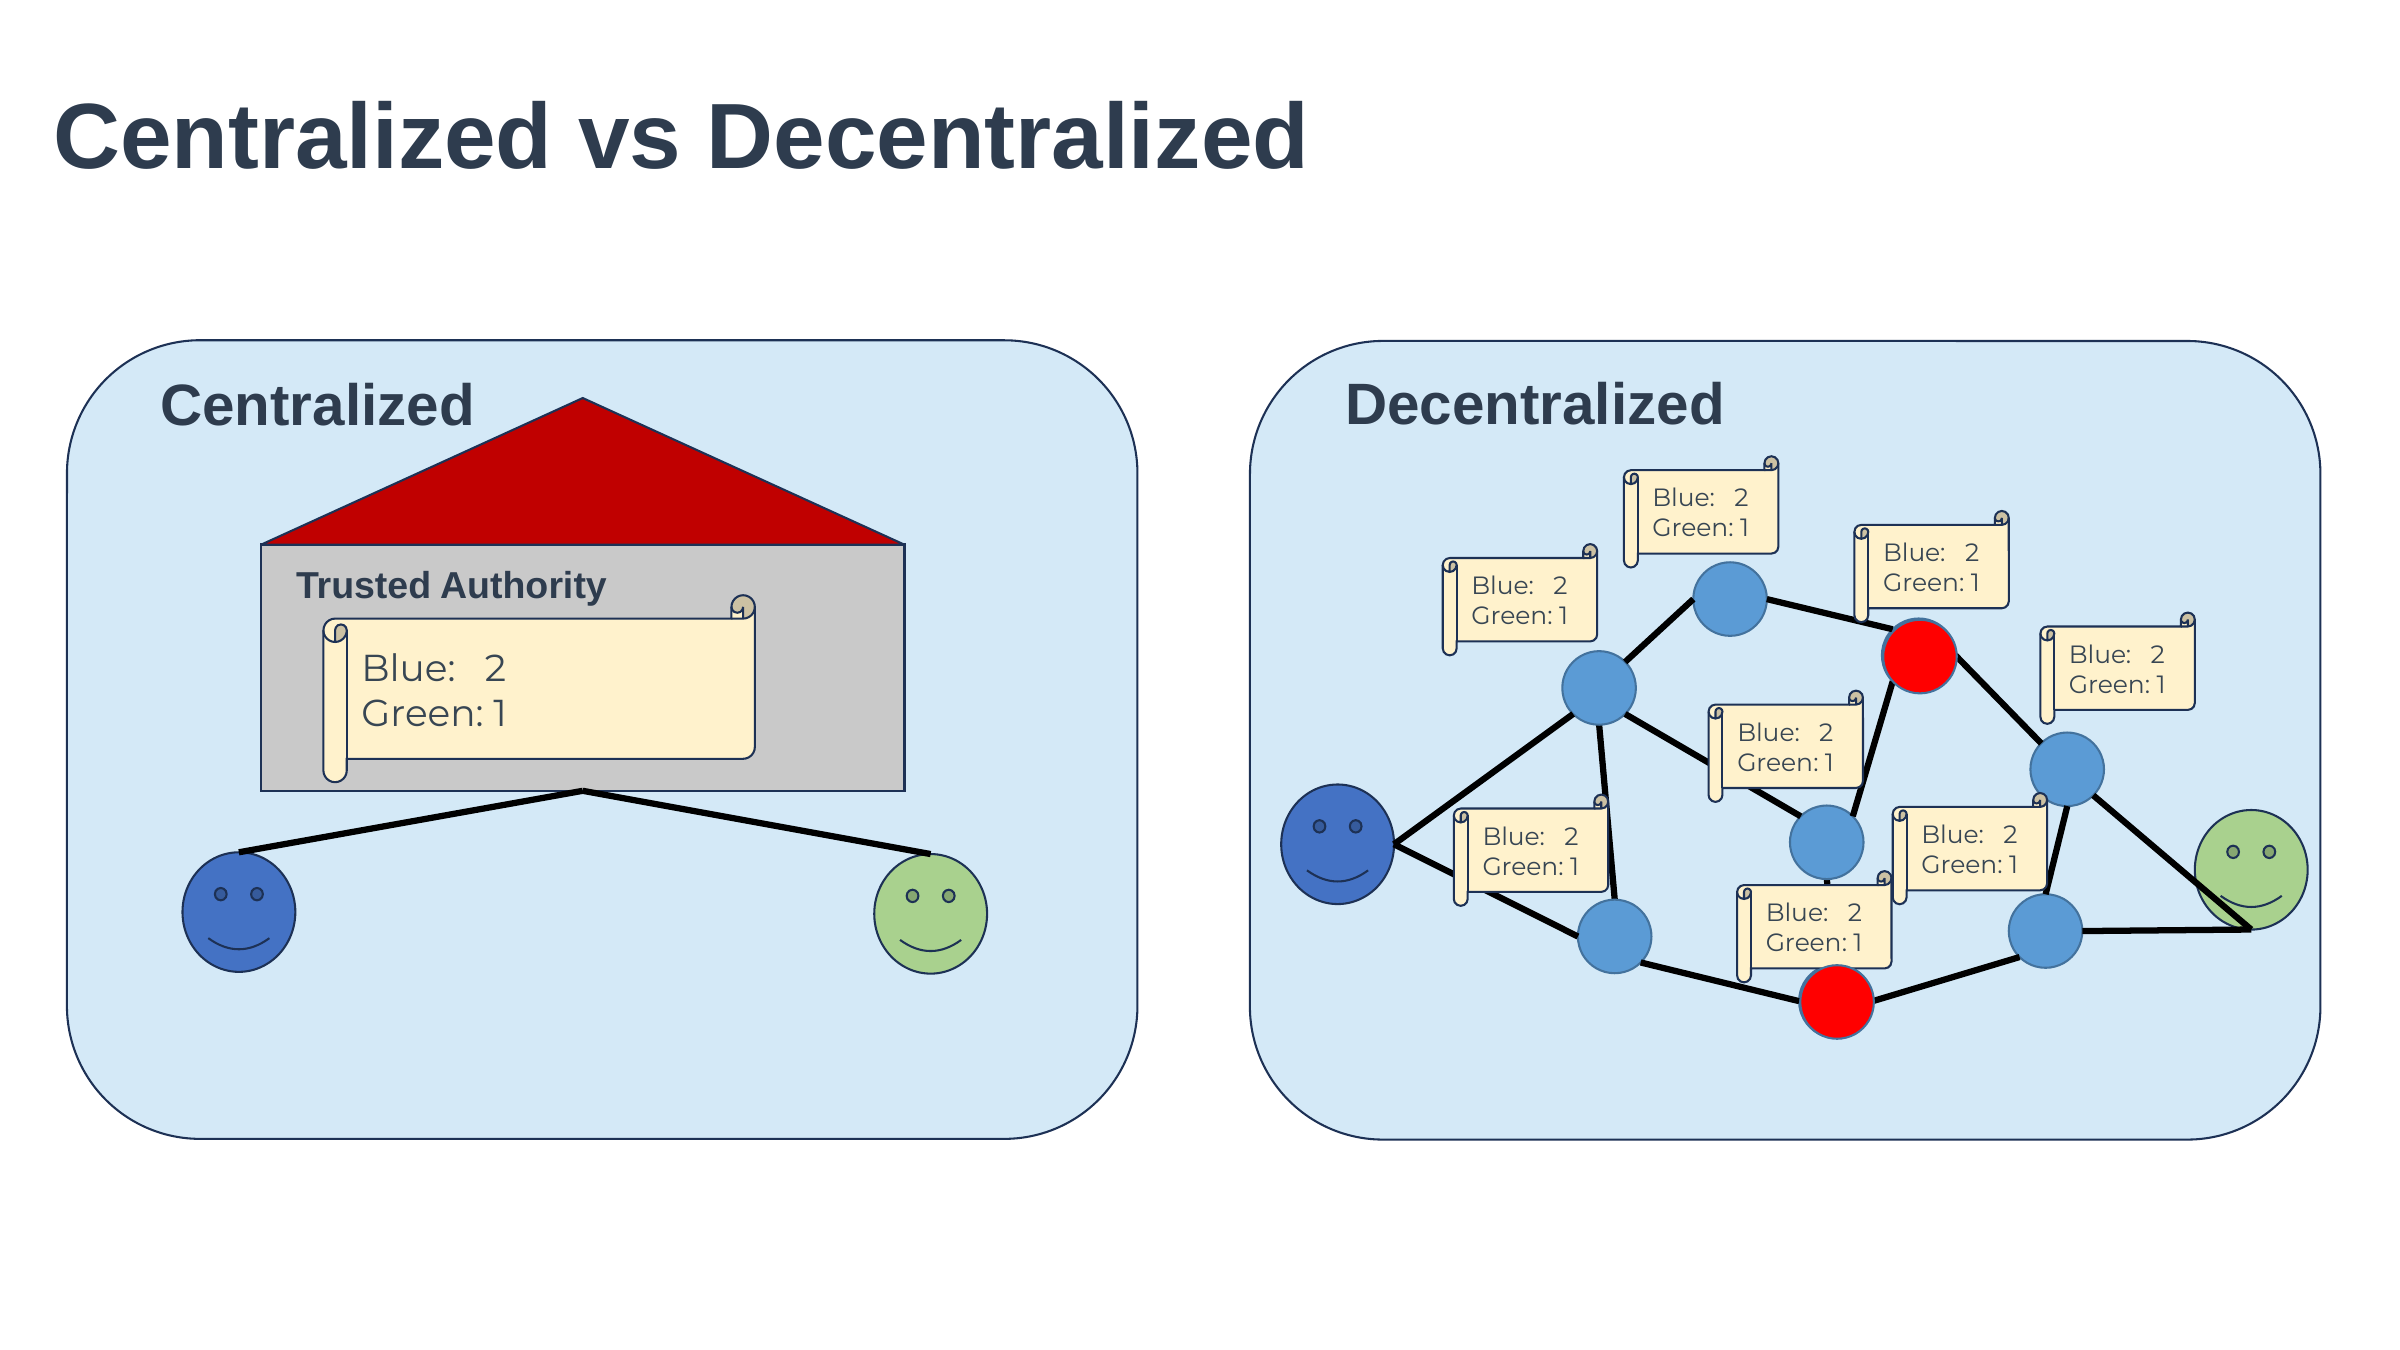

Centralized vs Decentralized

Centralized

Decentralized

Trusted Authority
Blue:   2
Green: 1
Blue:   2
Green: 1
Blue:   2
Green: 1

Blue:   2
Green: 1

Blue:   2
Green: 1

Blue:   2
Green: 1

Blue:   2
Green: 1
Blue:   2
Green: 1

Blue:   2
Green: 1